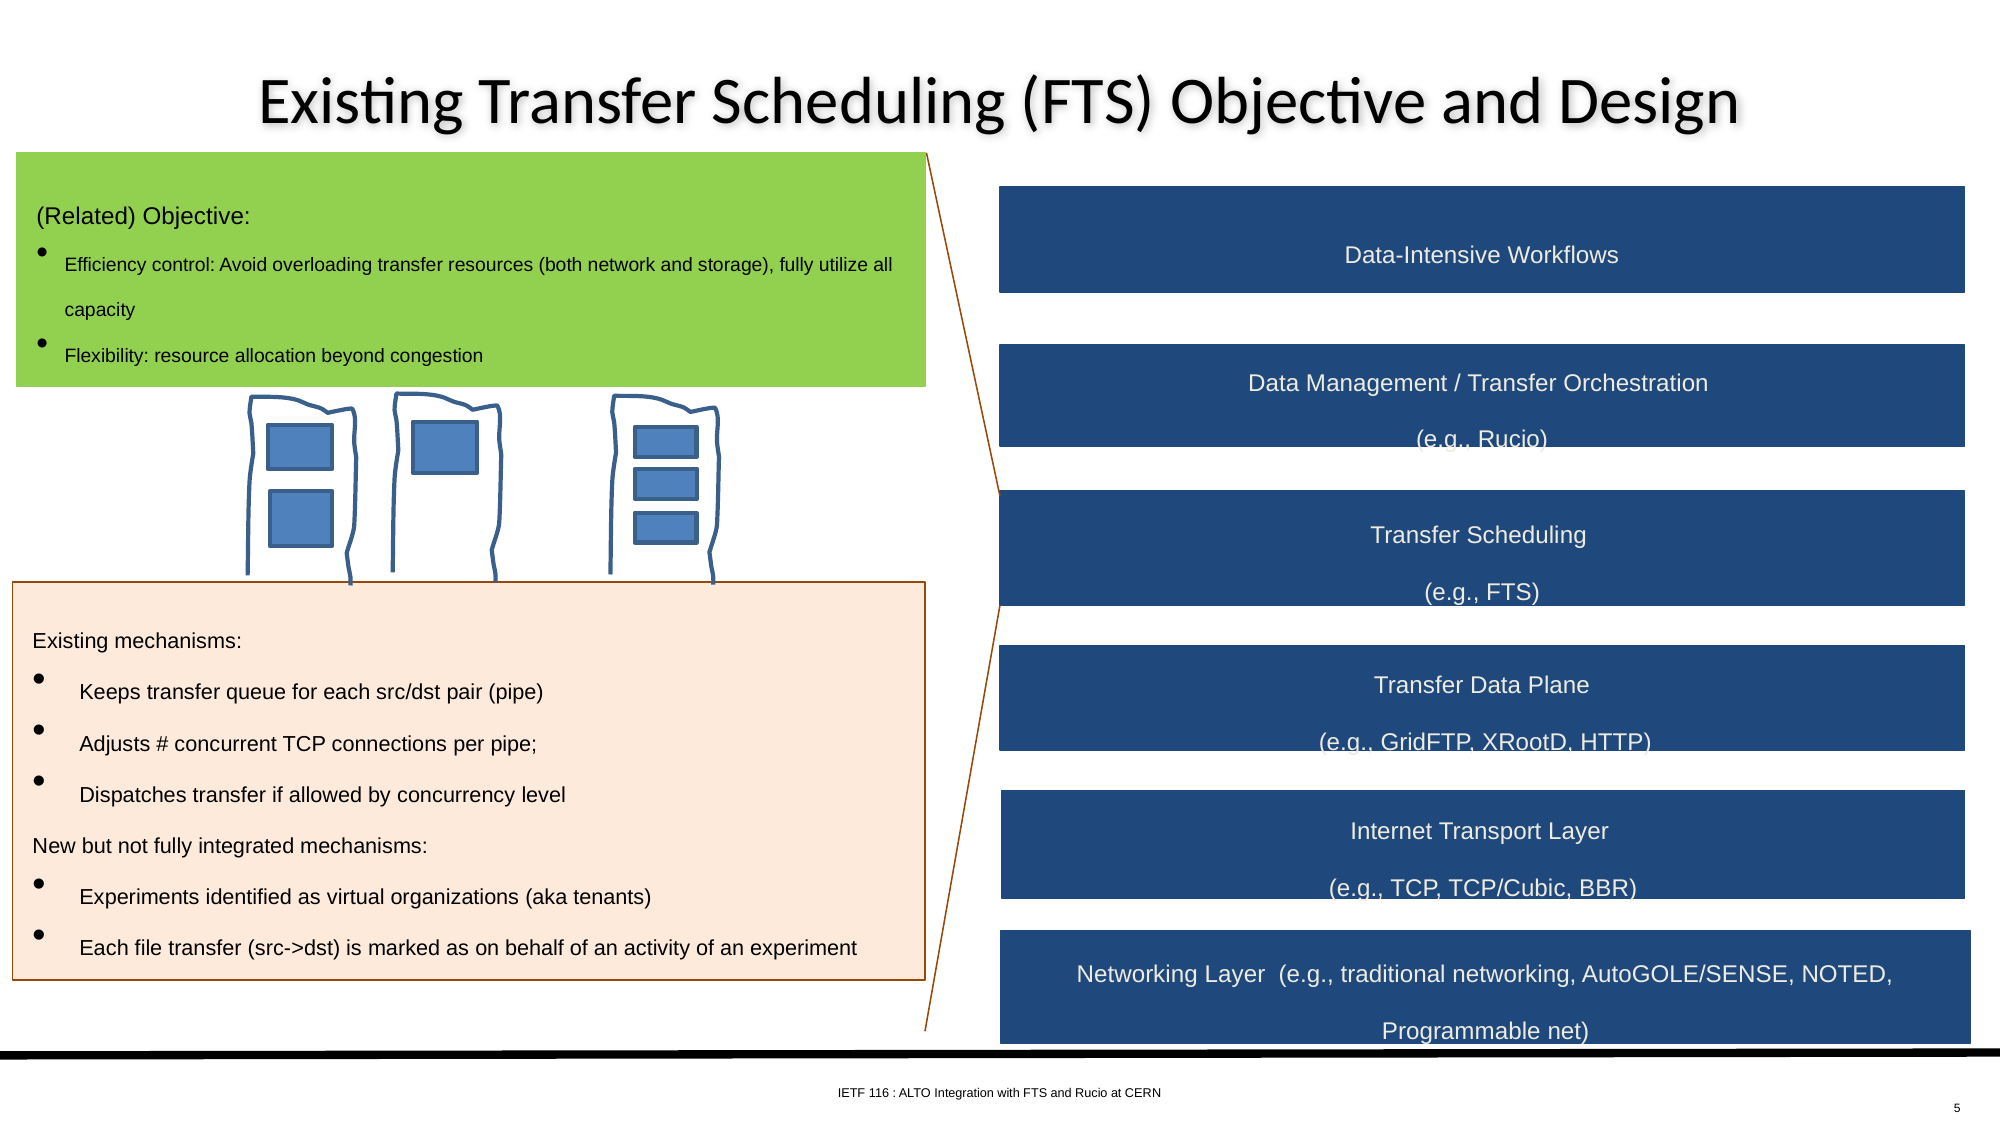

# Existing Transfer Scheduling (FTS) Objective and Design
(Related) Objective:
Efficiency control: Avoid overloading transfer resources (both network and storage), fully utilize all capacity
Flexibility: resource allocation beyond congestion
Data-Intensive Workflows
Data Management / Transfer Orchestration
(e.g., Rucio)

Transfer Scheduling
(e.g., FTS)

Existing mechanisms:
Keeps transfer queue for each src/dst pair (pipe)
Adjusts # concurrent TCP connections per pipe;
Dispatches transfer if allowed by concurrency level
New but not fully integrated mechanisms:
Experiments identified as virtual organizations (aka tenants)
Each file transfer (src->dst) is marked as on behalf of an activity of an experiment
Transfer Data Plane
 (e.g., GridFTP, XRootD, HTTP)
Internet Transport Layer
(e.g., TCP, TCP/Cubic, BBR)
Networking Layer  (e.g., traditional networking, AutoGOLE/SENSE, NOTED, Programmable net)